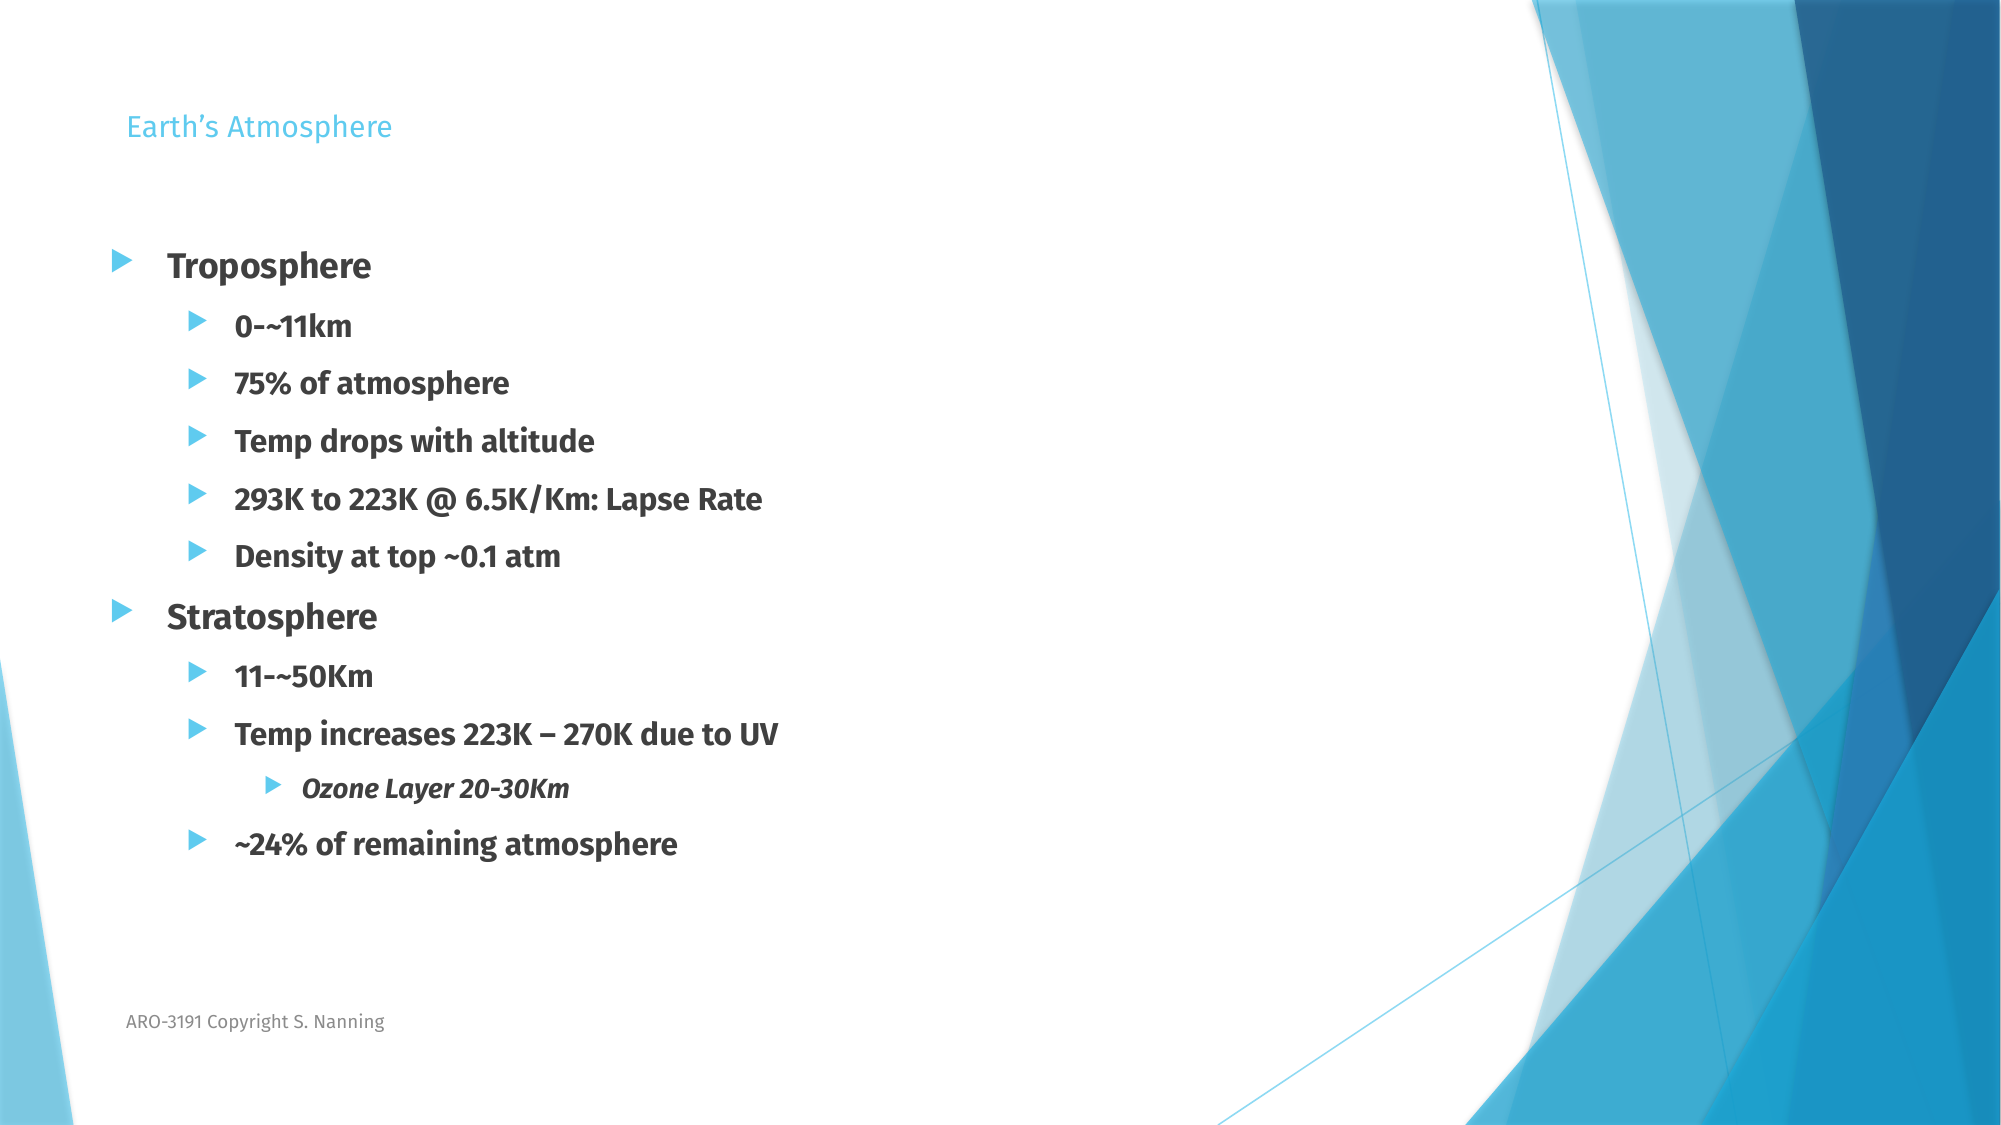

# Earth’s Atmosphere
Troposphere
0-~11km
75% of atmosphere
Temp drops with altitude
293K to 223K @ 6.5K/Km: Lapse Rate
Density at top ~0.1 atm
Stratosphere
11-~50Km
Temp increases 223K – 270K due to UV
Ozone Layer 20-30Km
~24% of remaining atmosphere

ARO-3191 Copyright S. Nanning